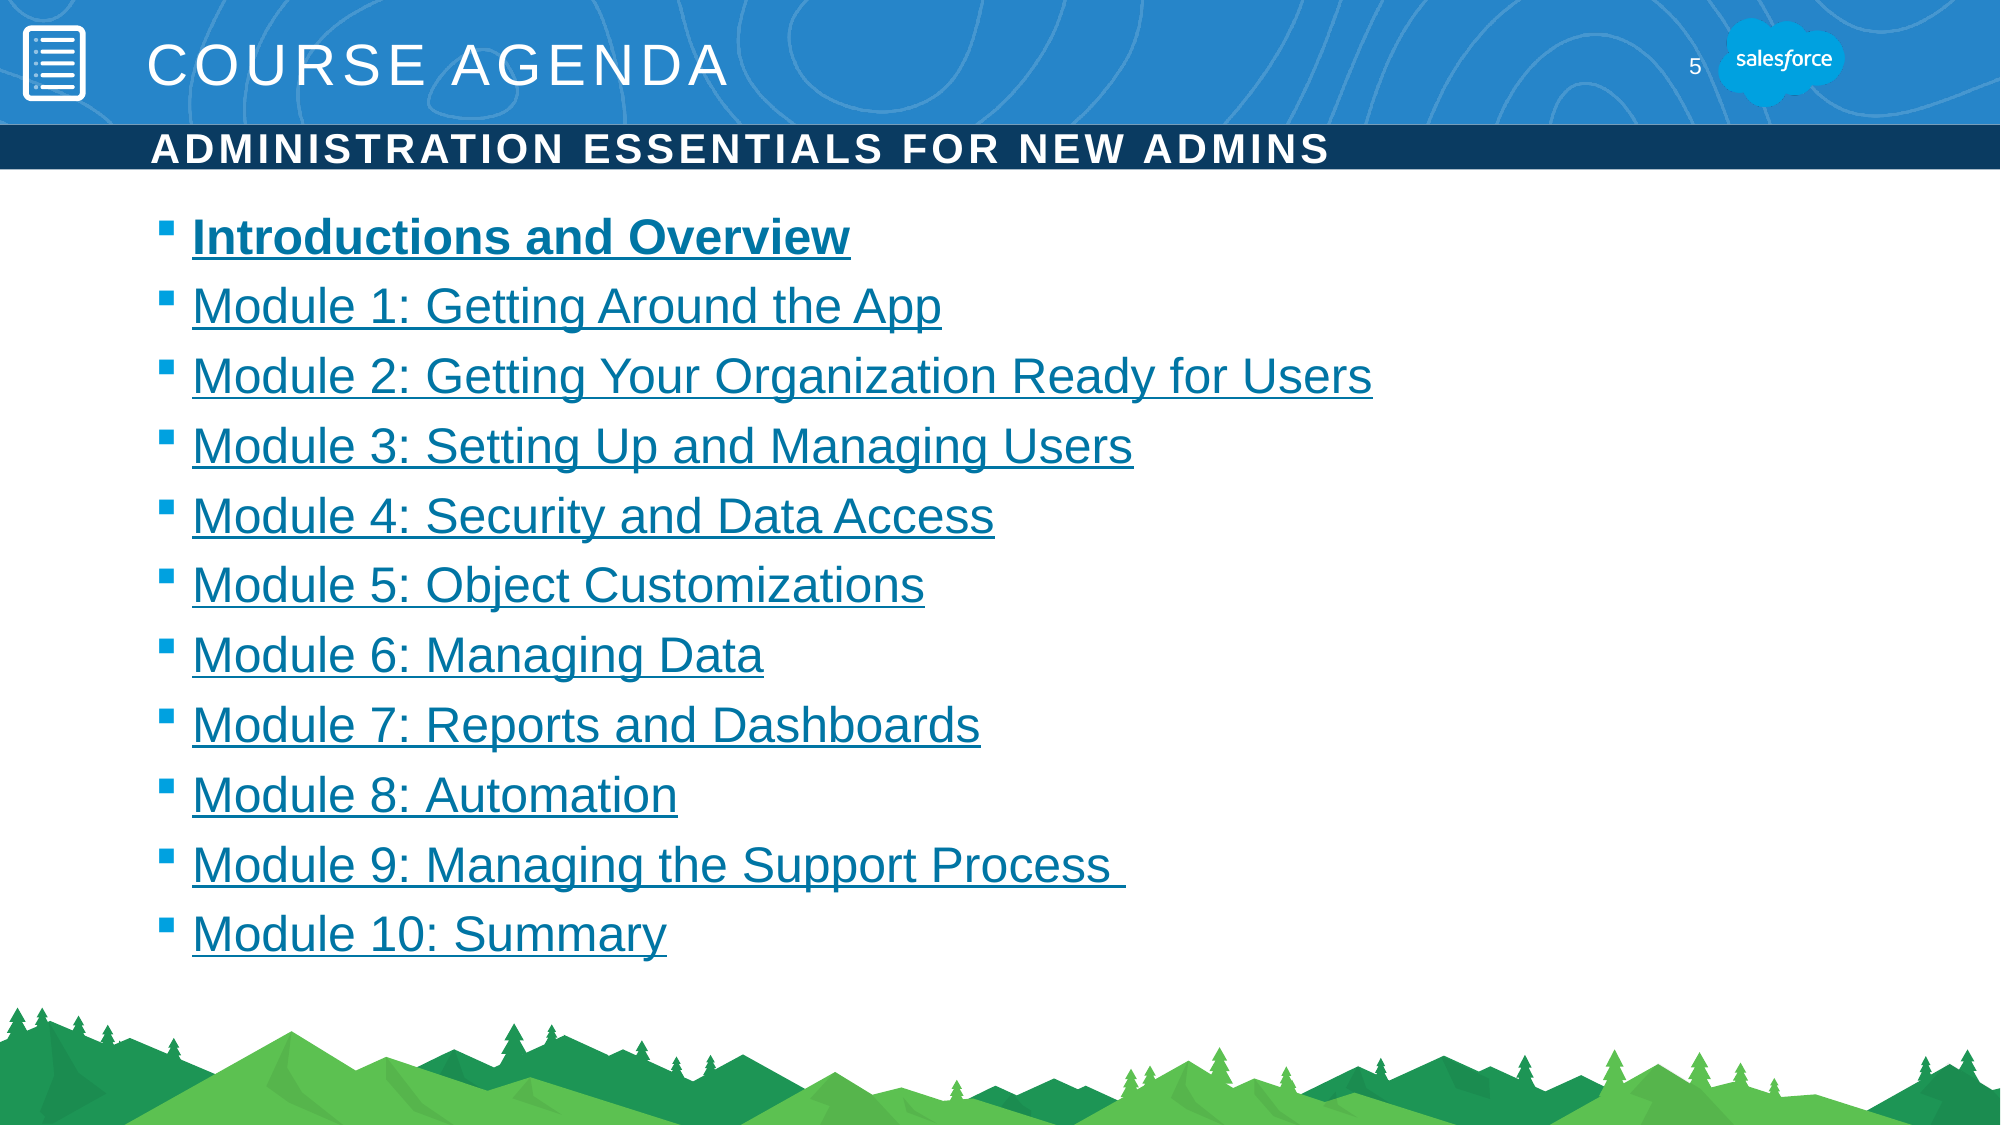

# Course Agenda
5
Administration Essentials for New Admins
Introductions and Overview
Module 1: Getting Around the App
Module 2: Getting Your Organization Ready for Users
Module 3: Setting Up and Managing Users
Module 4: Security and Data Access
Module 5: Object Customizations
Module 6: Managing Data
Module 7: Reports and Dashboards
Module 8: Automation
Module 9: Managing the Support Process
Module 10: Summary